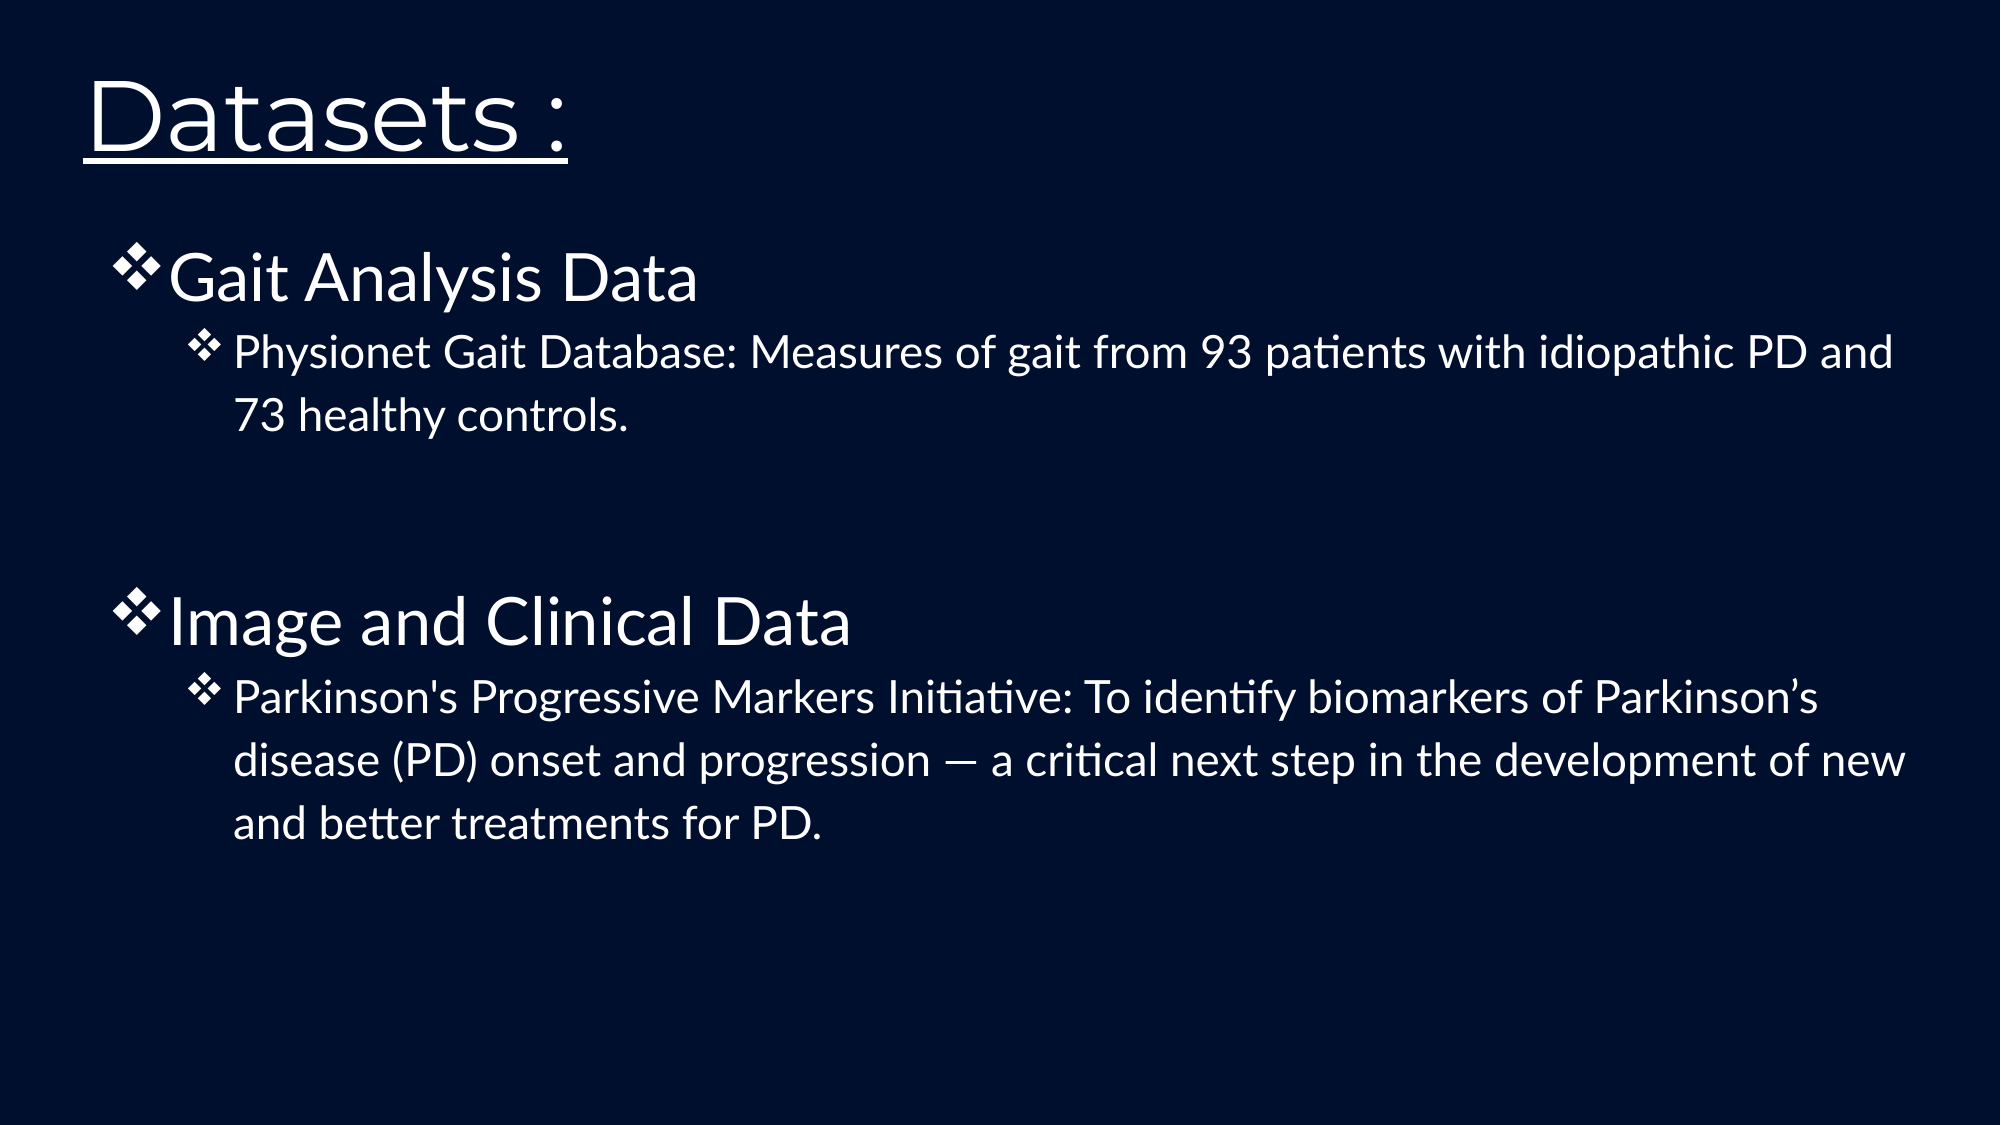

# Datasets :
Gait Analysis Data
Physionet Gait Database: Measures of gait from 93 patients with idiopathic PD and 73 healthy controls.

Image and Clinical Data
Parkinson's Progressive Markers Initiative: To identify biomarkers of Parkinson’s disease (PD) onset and progression — a critical next step in the development of new and better treatments for PD.